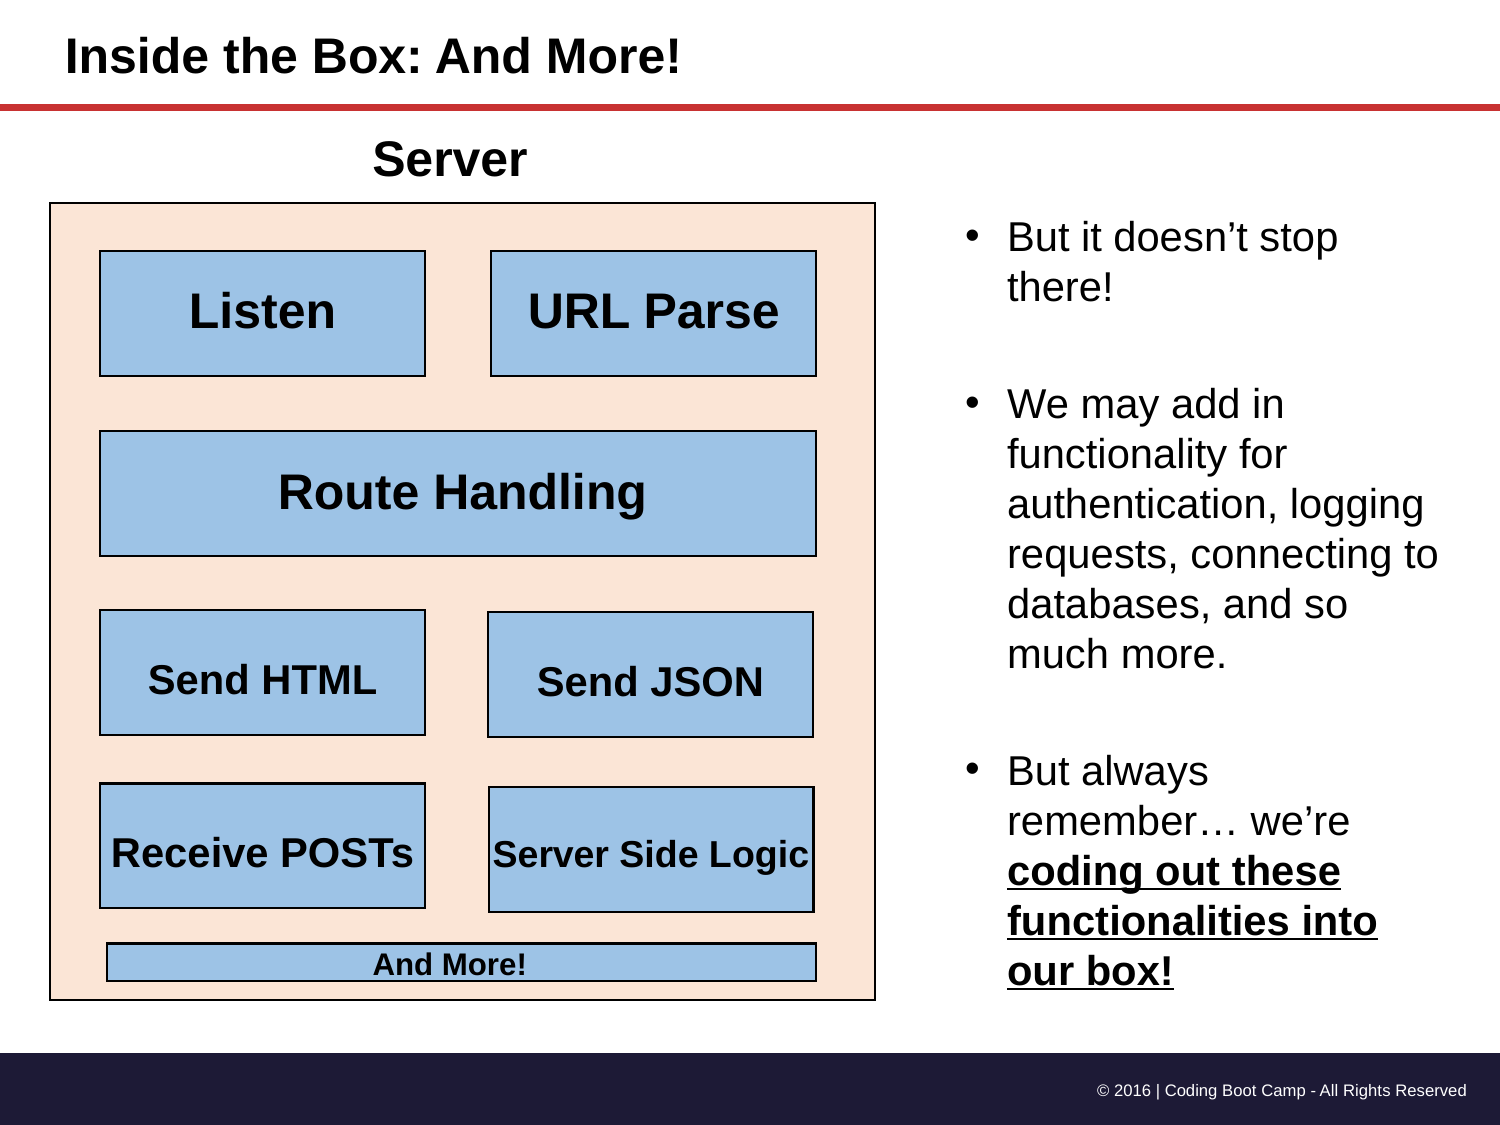

Inside the Box: And More!
Server
But it doesn’t stop there!

We may add in functionality for authentication, logging requests, connecting to databases, and so much more.

But always remember… we’re coding out these functionalities into our box!

Listen
URL Parse

Route Handling

Send HTML
Send JSON

Receive POSTs
Server Side Logic
And More!